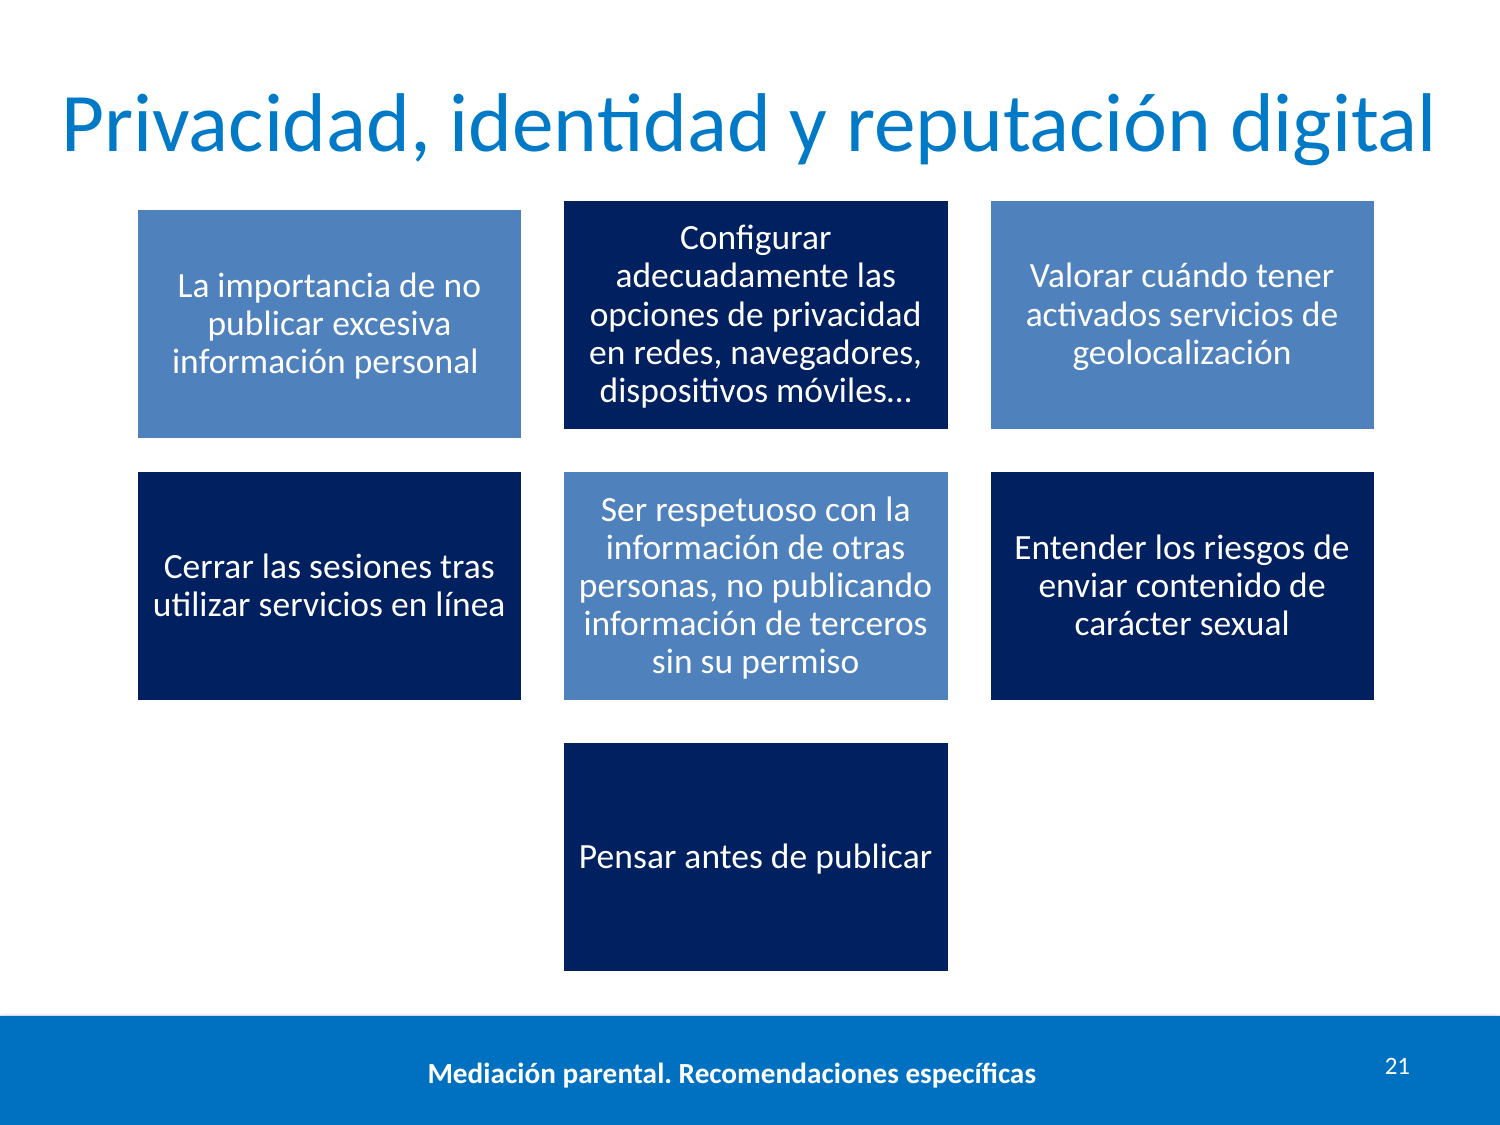

# Privacidad, identidad y reputación digital
La importancia de no publicar excesiva información personal
Configurar adecuadamente las opciones de privacidad en redes, navegadores, dispositivos móviles…
Valorar cuándo tener activados servicios de geolocalización
Cerrar las sesiones tras utilizar servicios en línea
Ser respetuoso con la información de otras personas, no publicando información de terceros sin su permiso
Entender los riesgos de enviar contenido de carácter sexual
Pensar antes de publicar
21
Mediación parental. Recomendaciones específicas